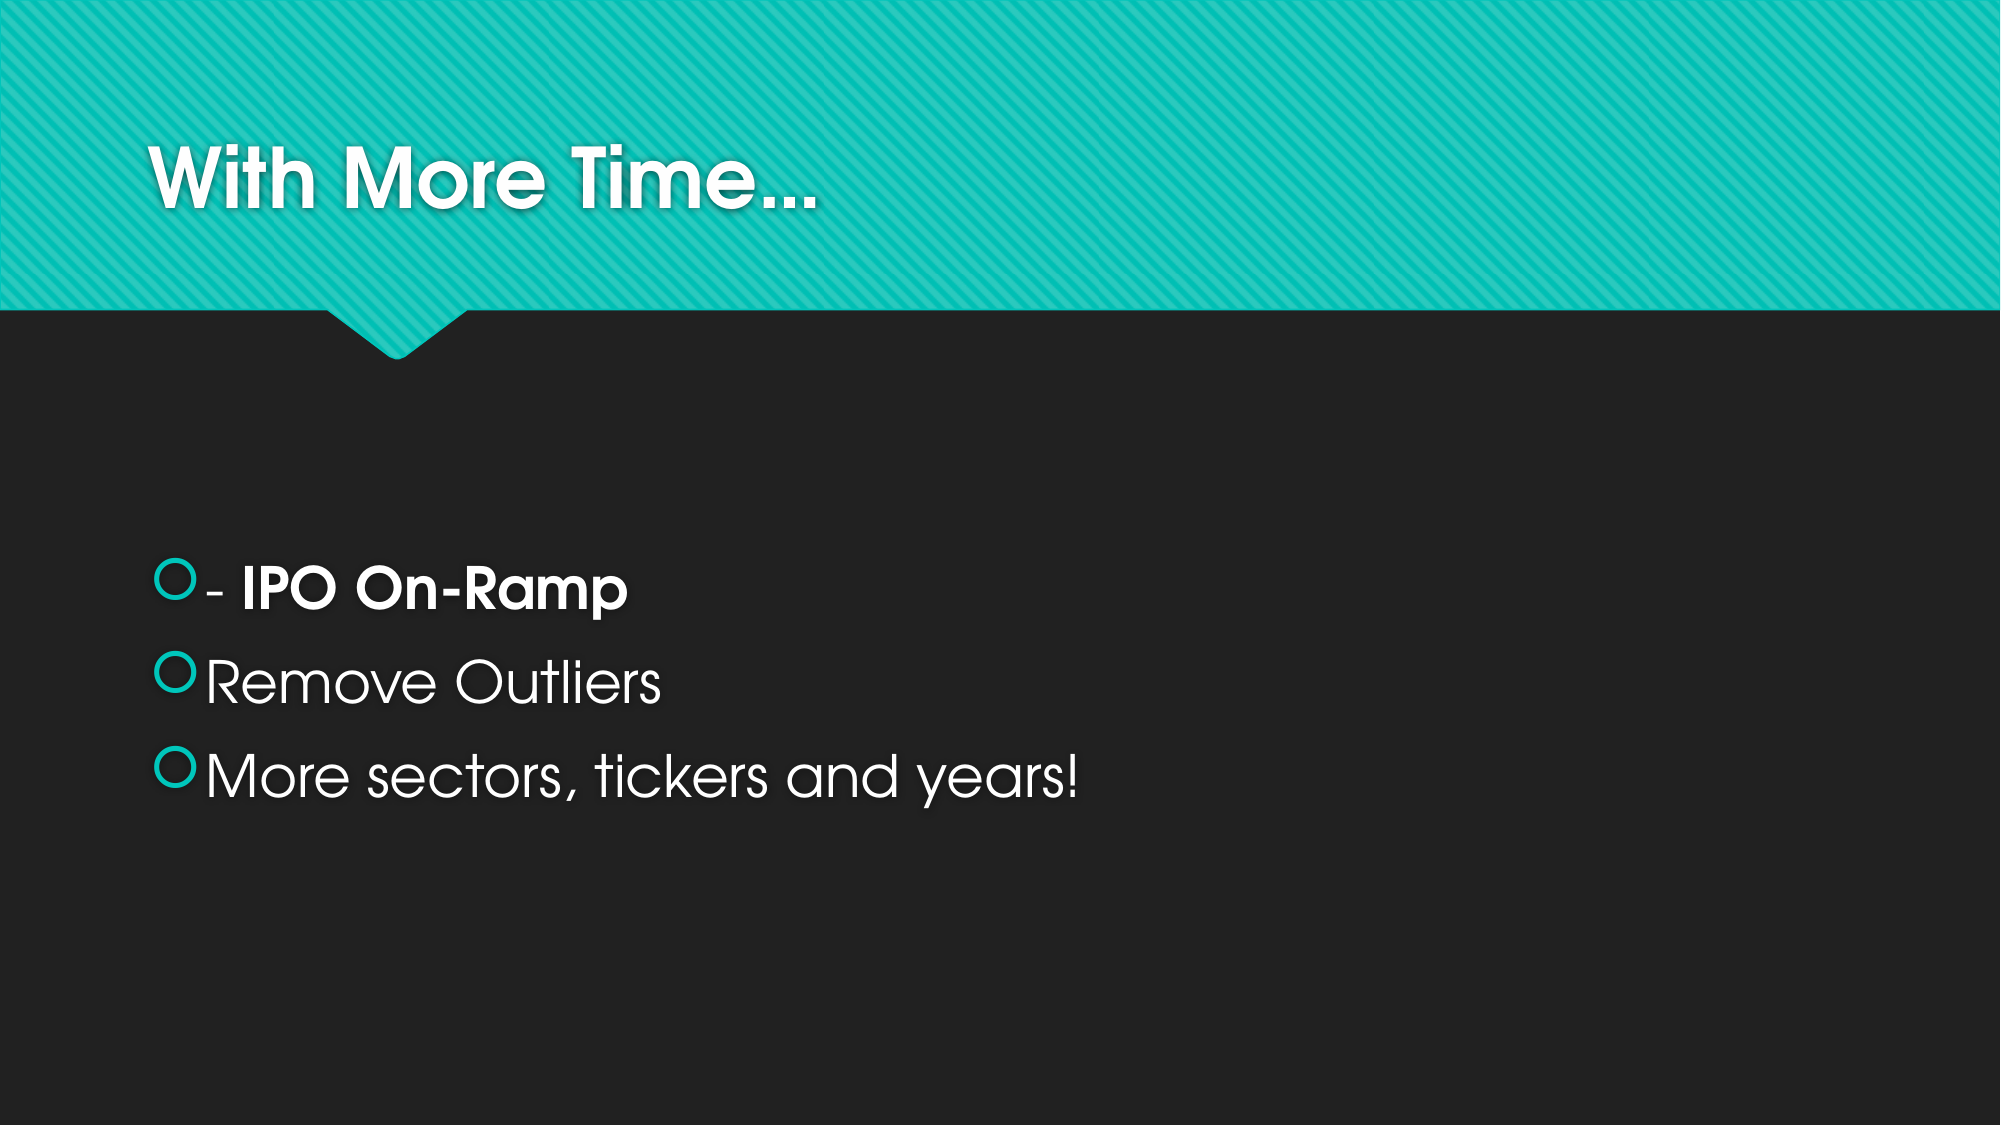

# With More Time…
- IPO On-Ramp
Remove Outliers
More sectors, tickers and years!